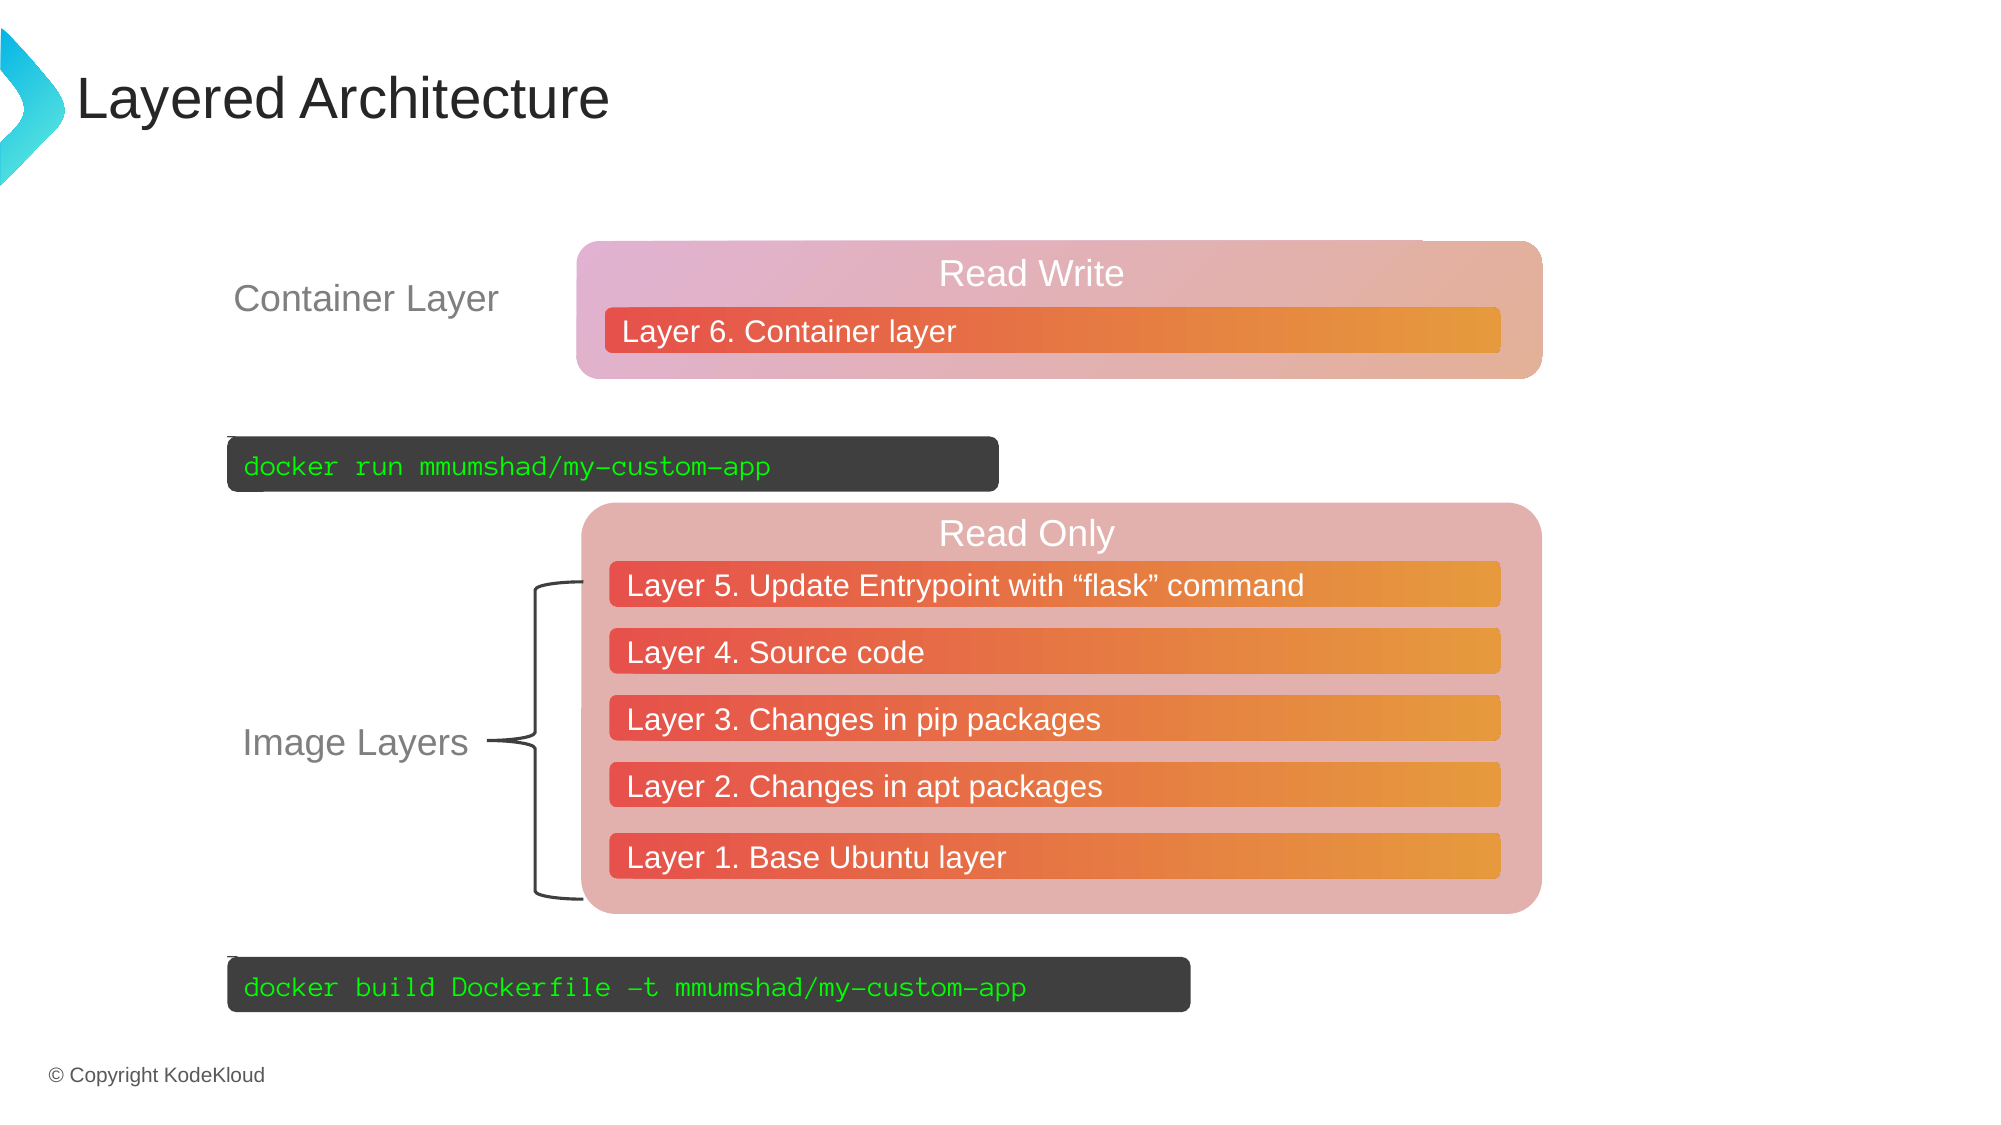

# Layered Architecture

Read Write
Container Layer
Layer 6. Container layer
docker run mmumshad/my-custom-app
Read Only

Layer 5. Update Entrypoint with “flask” command

Layer 4. Source code
Layer 3. Changes in pip packages
Image Layers
Layer 2. Changes in apt packages
Layer 1. Base Ubuntu layer
docker build Dockerfile –t mmumshad/my-custom-app